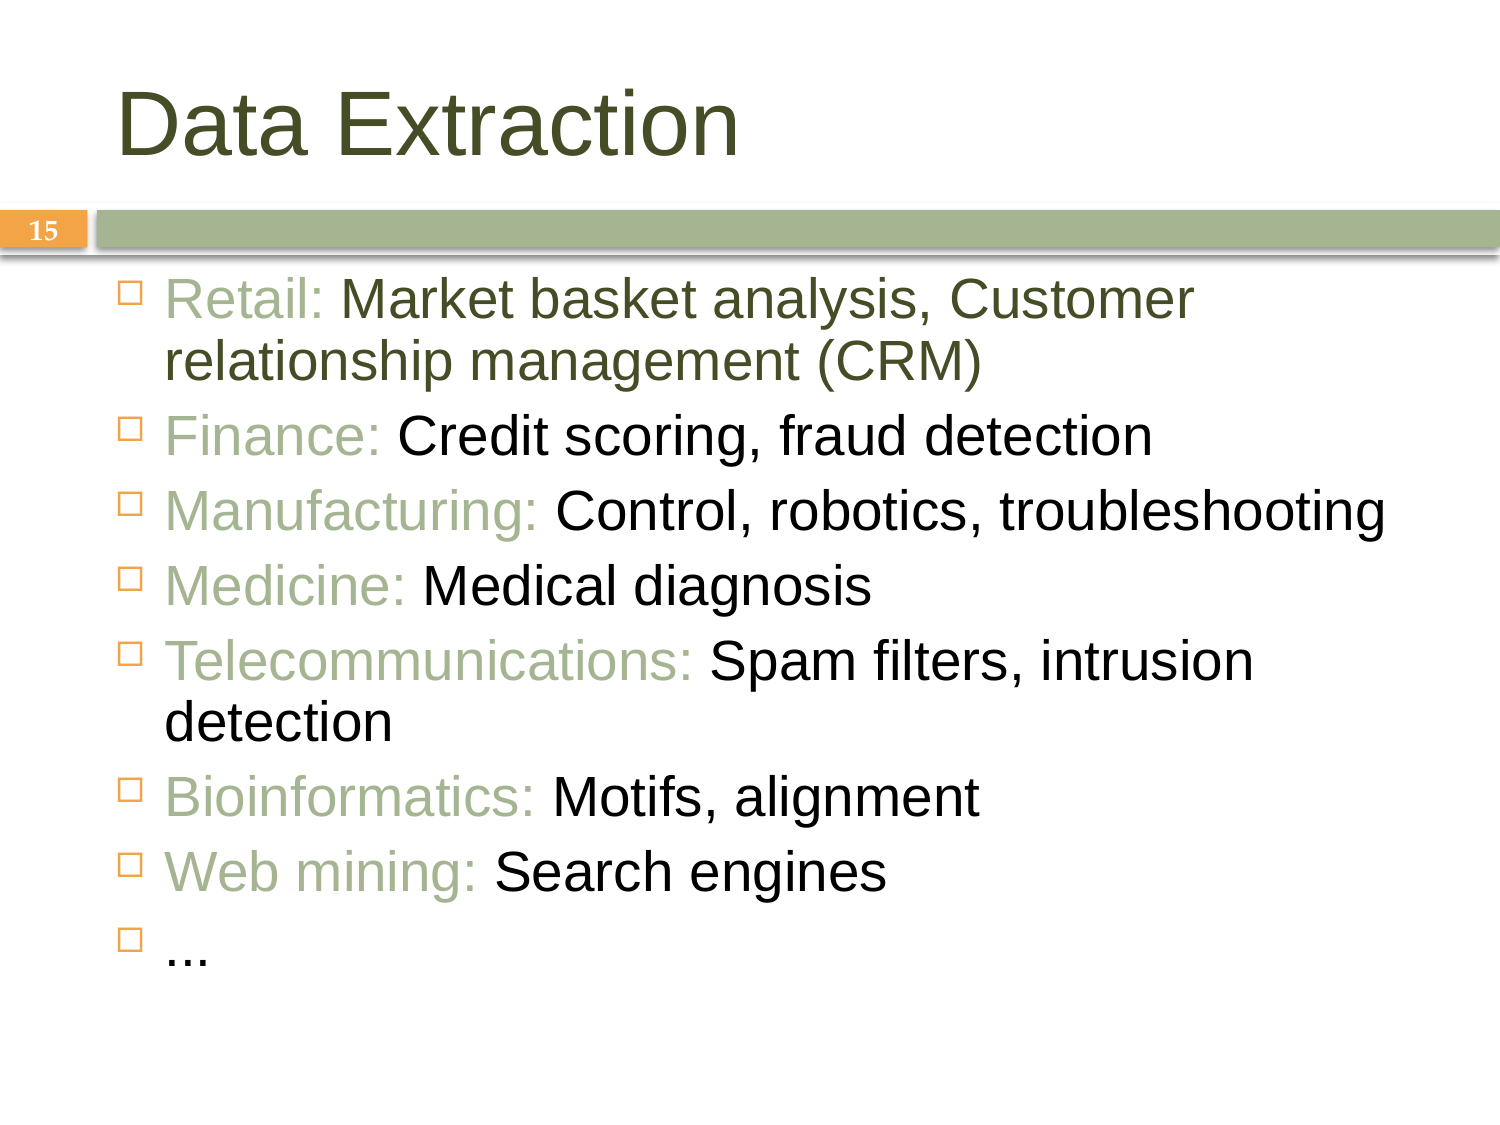

# Data Extraction
15
Retail: Market basket analysis, Customer relationship management (CRM)
Finance: Credit scoring, fraud detection
Manufacturing: Control, robotics, troubleshooting
Medicine: Medical diagnosis
Telecommunications: Spam filters, intrusion detection
Bioinformatics: Motifs, alignment
Web mining: Search engines
...